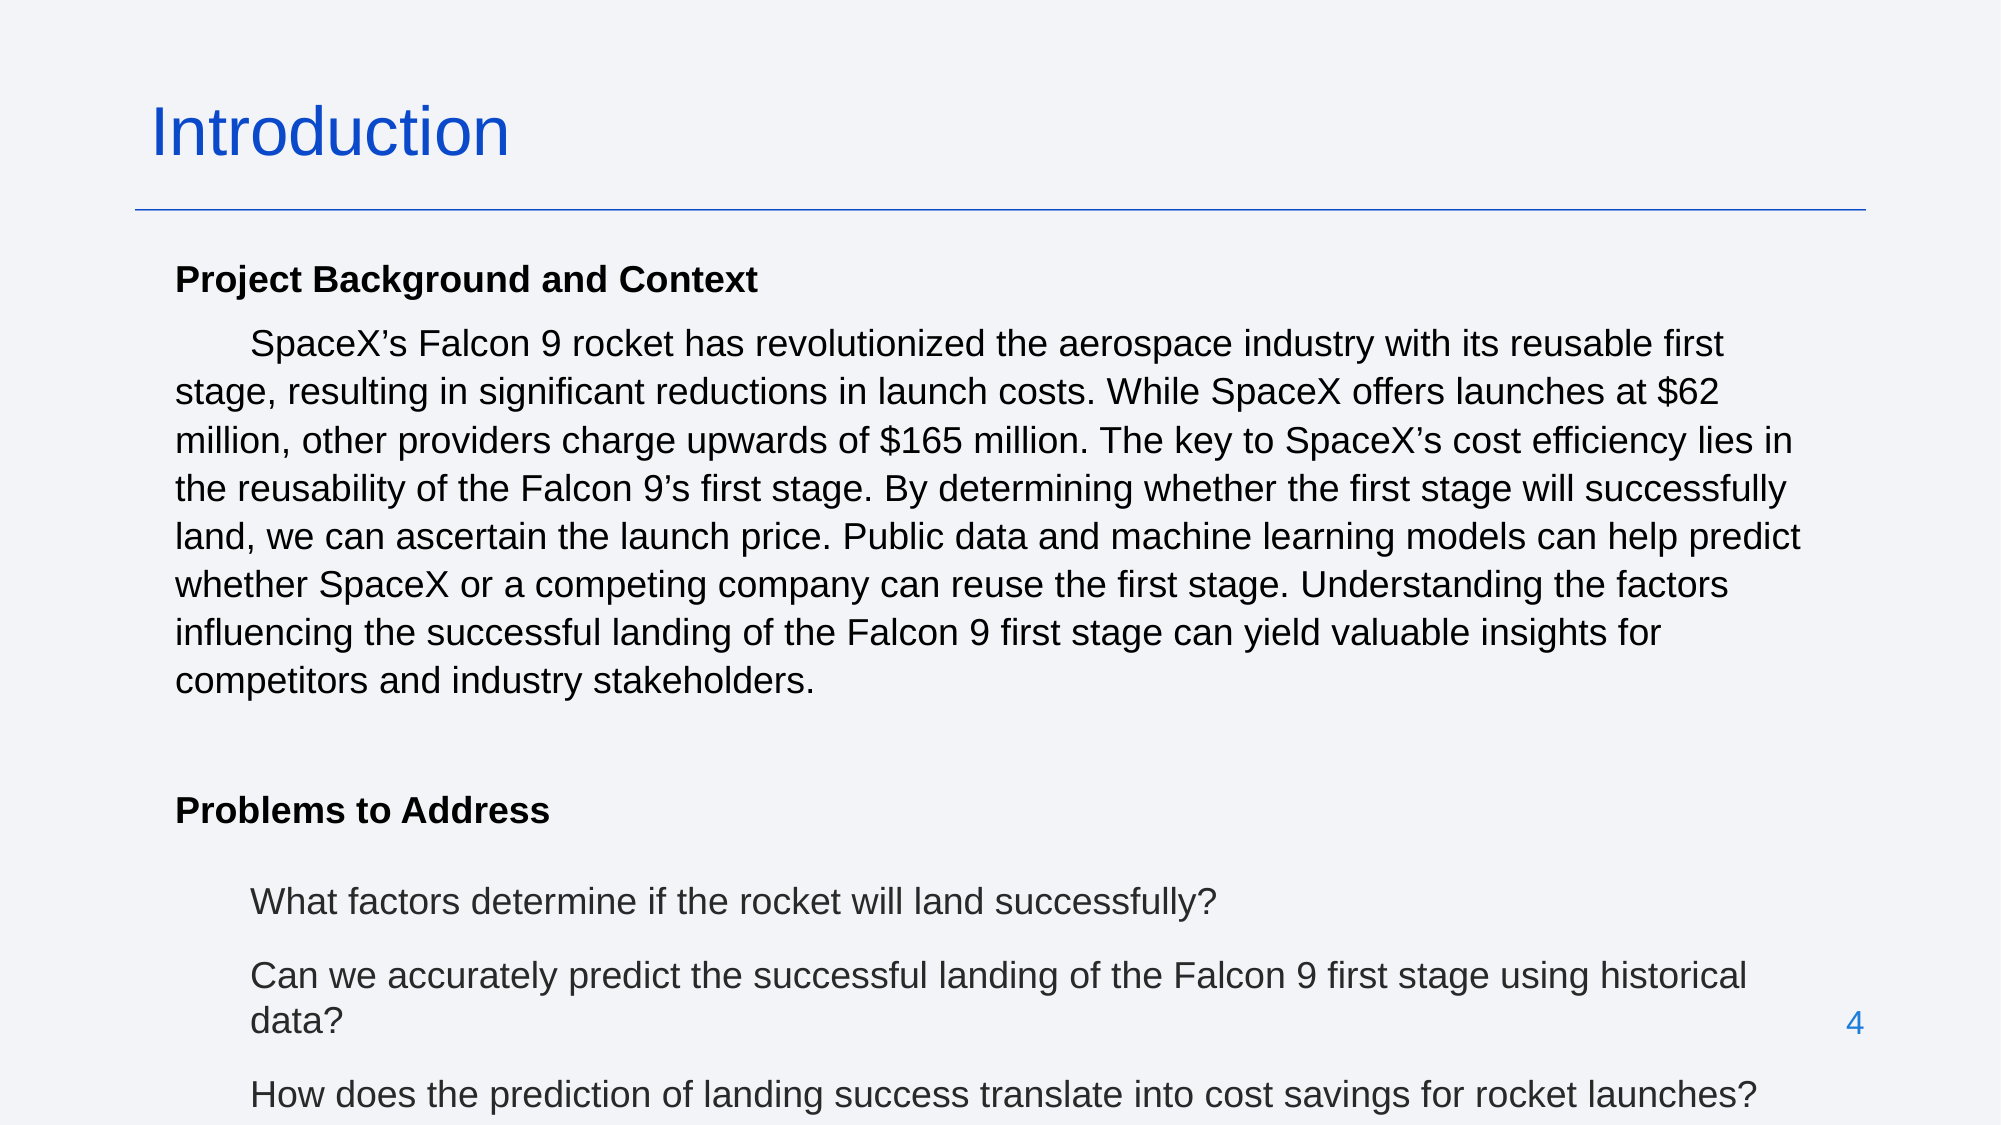

Introduction
Project Background and Context
	SpaceX’s Falcon 9 rocket has revolutionized the aerospace industry with its reusable first stage, resulting in significant reductions in launch costs. While SpaceX offers launches at $62 million, other providers charge upwards of $165 million. The key to SpaceX’s cost efficiency lies in the reusability of the Falcon 9’s first stage. By determining whether the first stage will successfully land, we can ascertain the launch price. Public data and machine learning models can help predict whether SpaceX or a competing company can reuse the first stage. Understanding the factors influencing the successful landing of the Falcon 9 first stage can yield valuable insights for competitors and industry stakeholders.

Problems to Address
What factors determine if the rocket will land successfully?
Can we accurately predict the successful landing of the Falcon 9 first stage using historical data?
How does the prediction of landing success translate into cost savings for rocket launches?
4